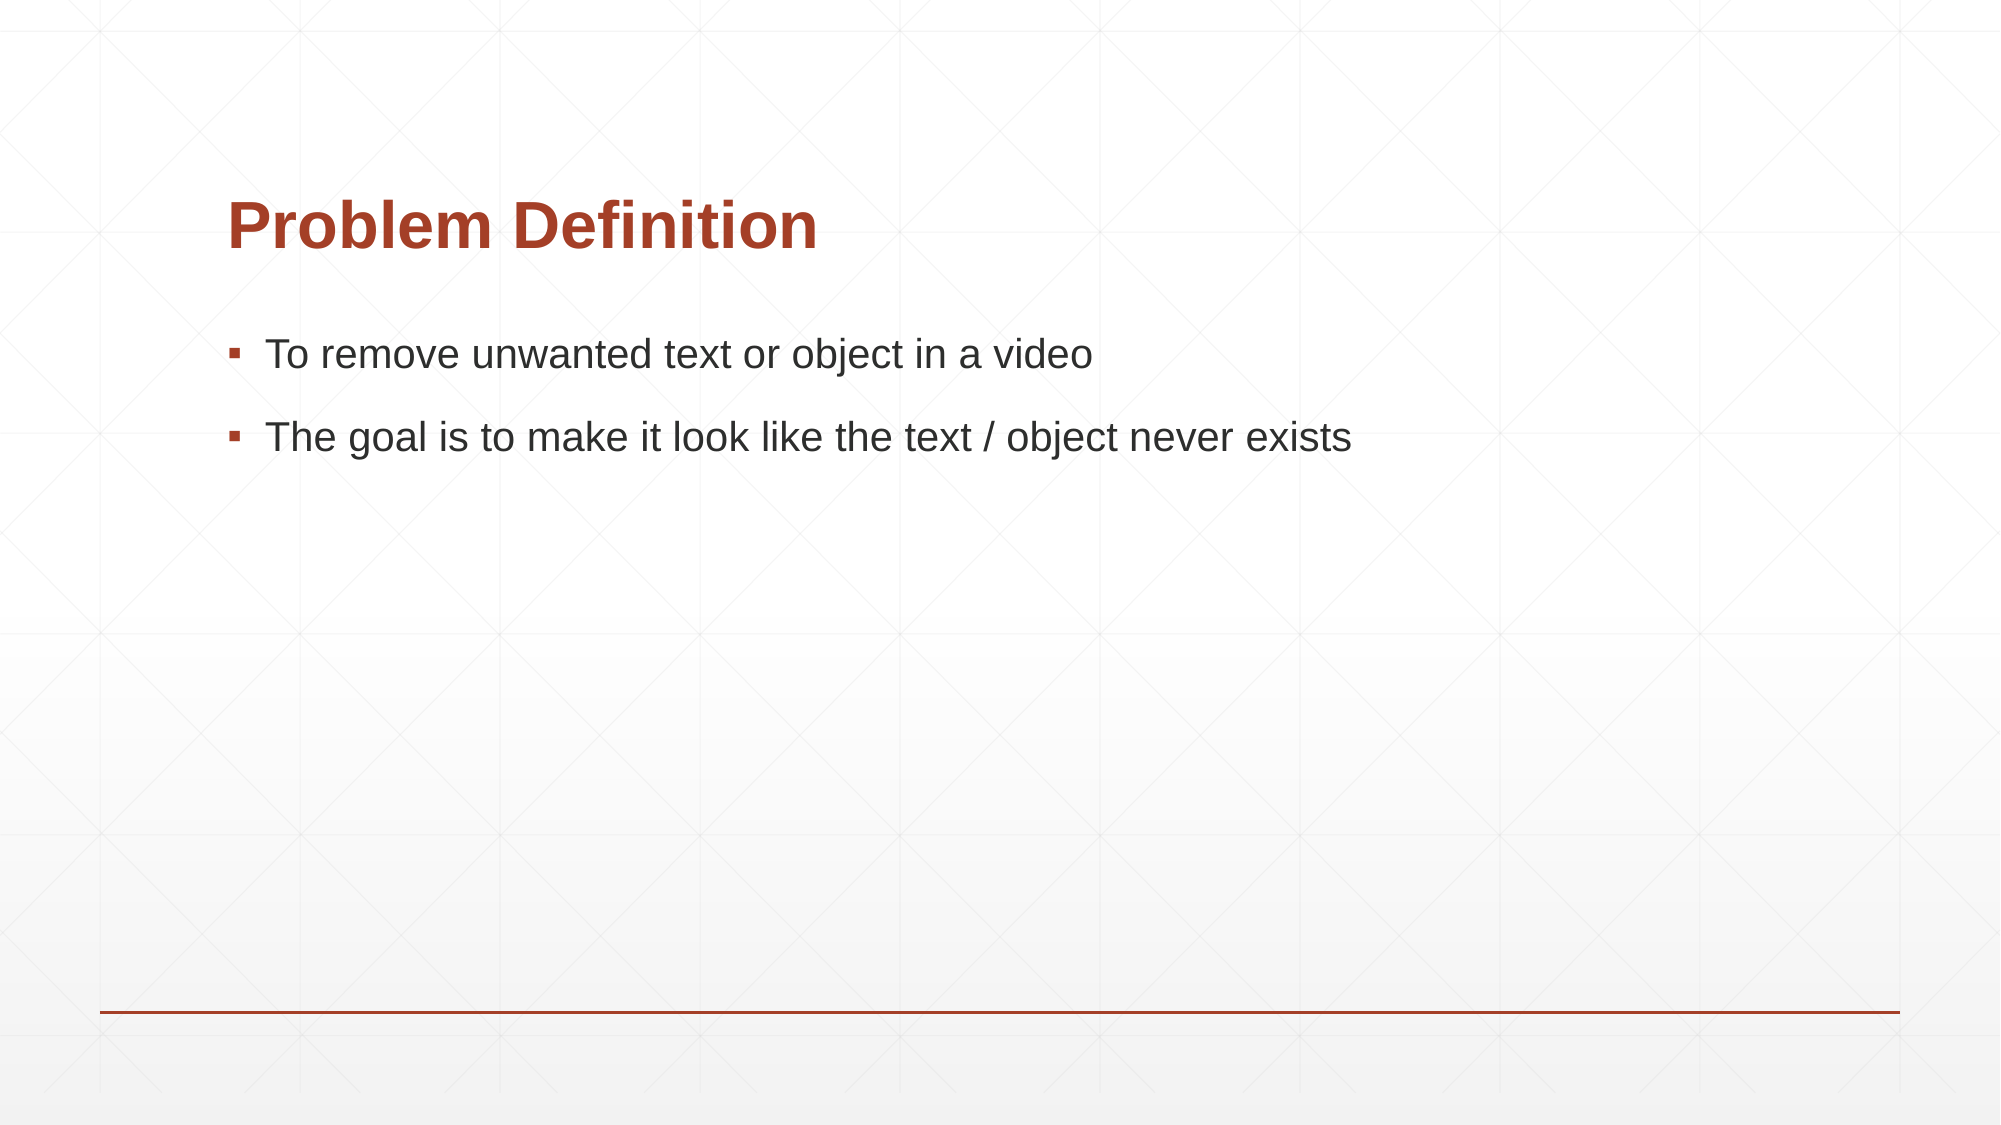

# Problem Definition
To remove unwanted text or object in a video
The goal is to make it look like the text / object never exists